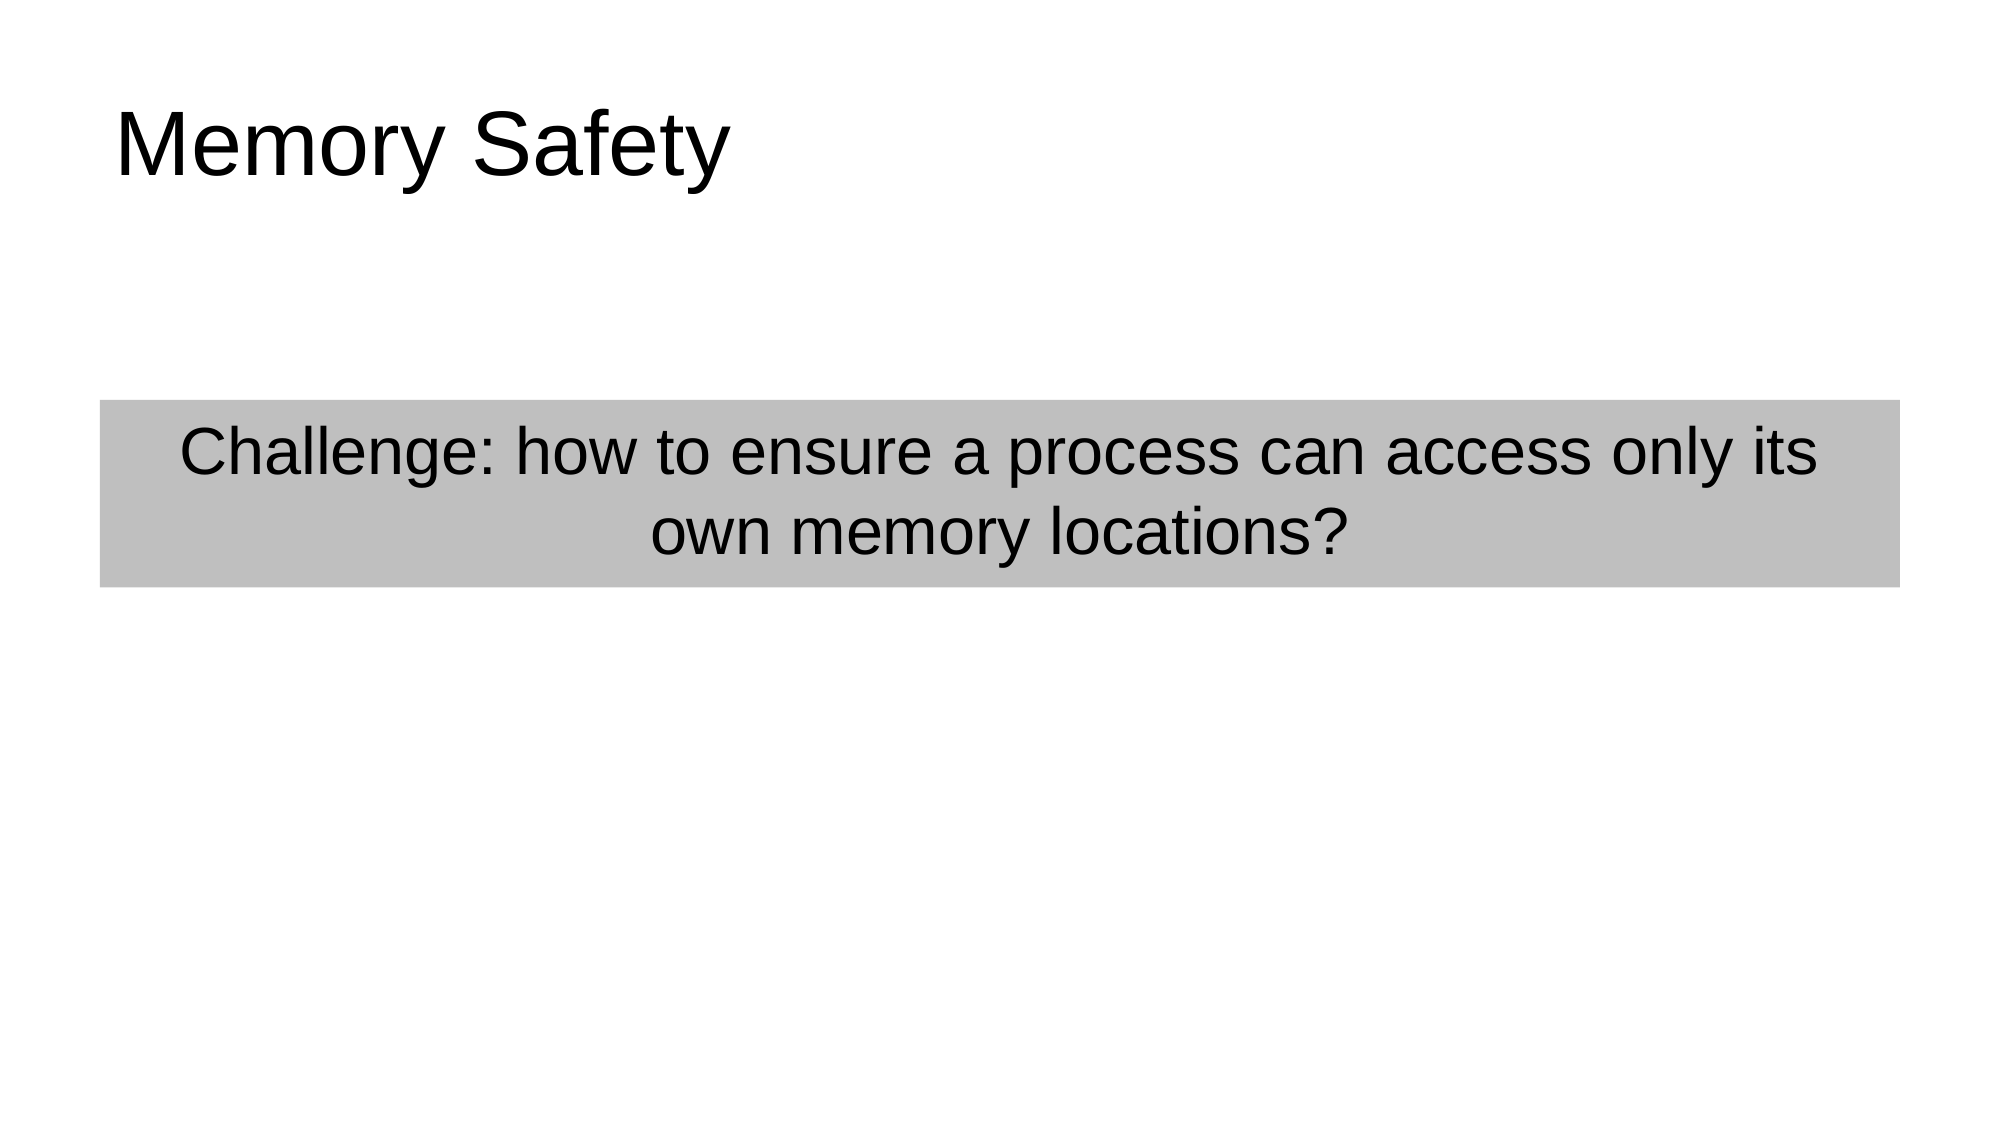

# Memory Safety
Challenge: how to ensure a process can access only its own memory locations?